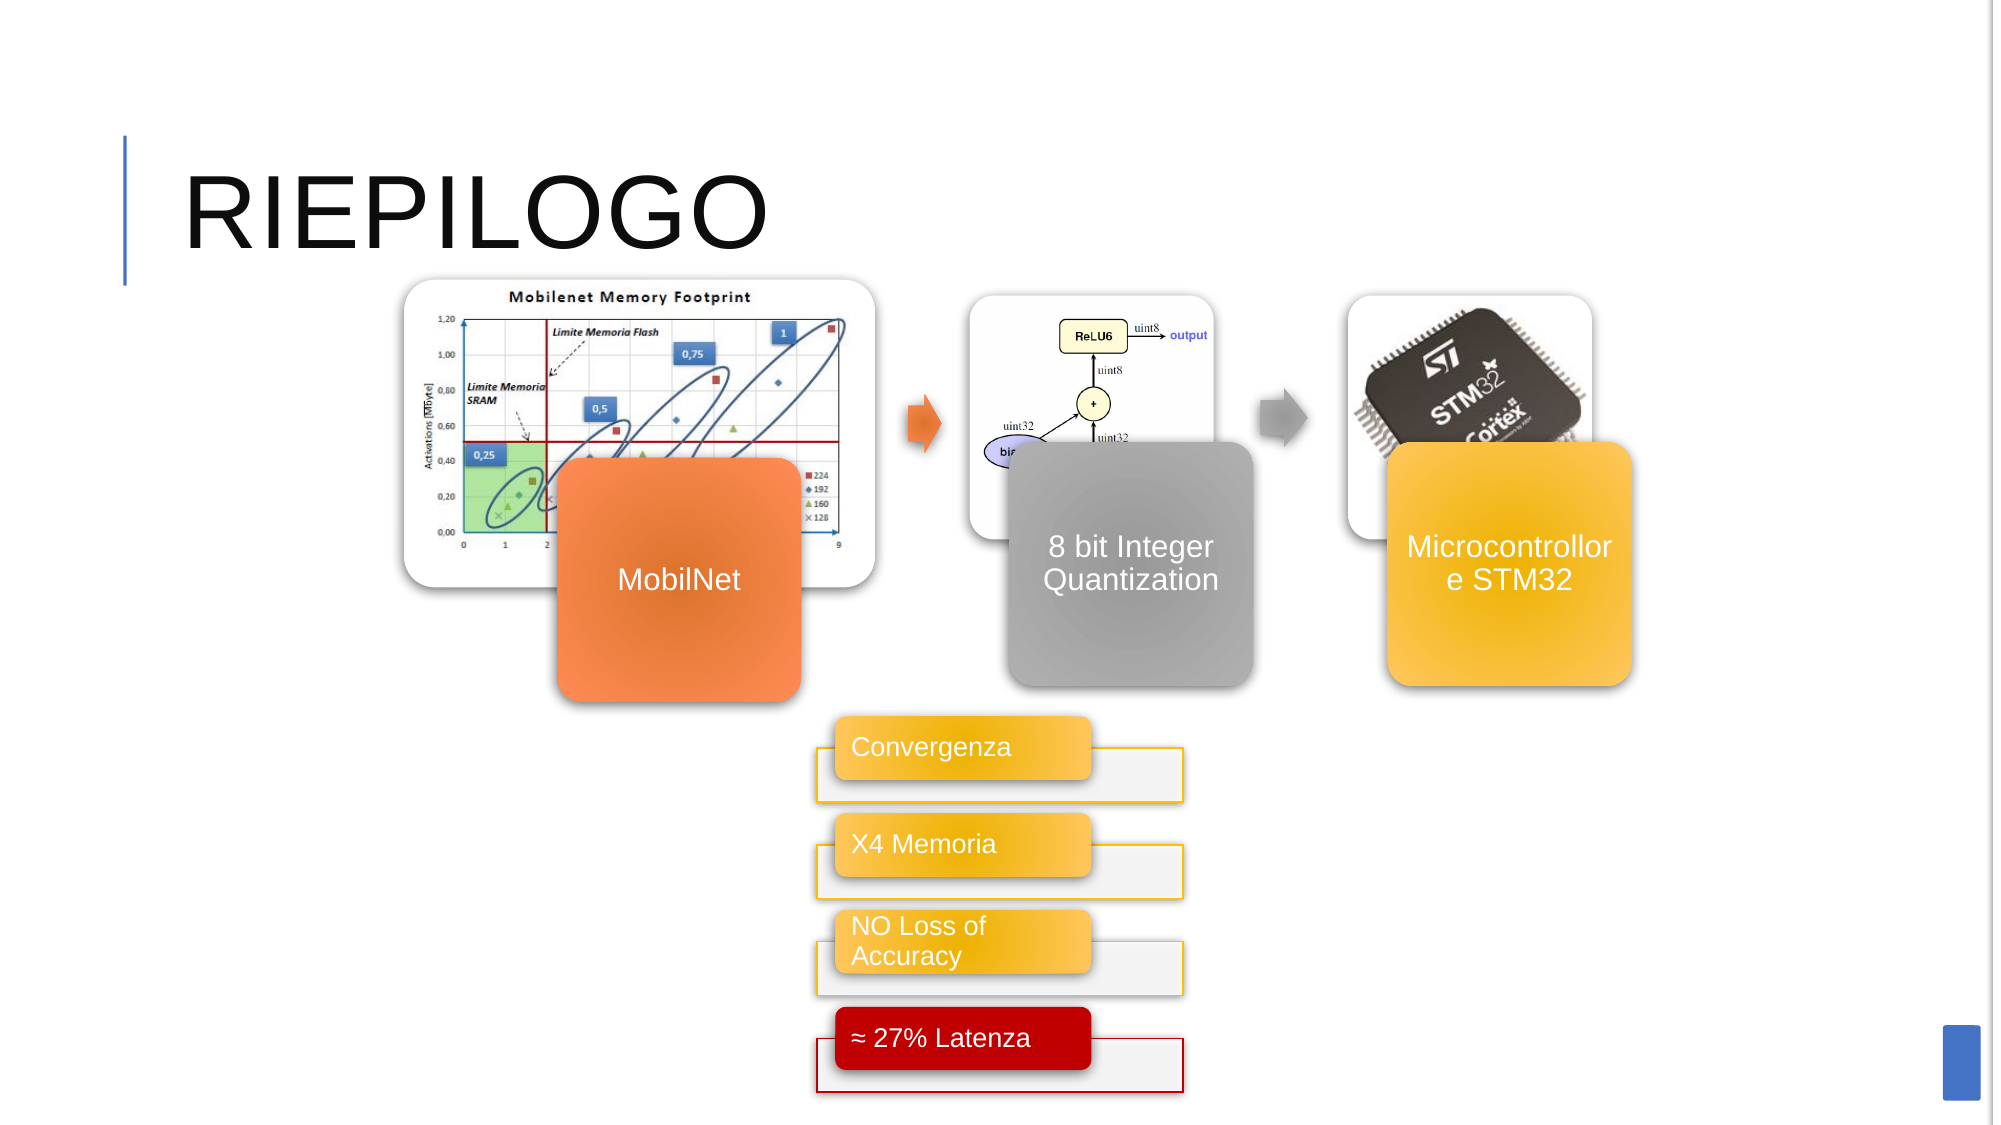

Riepilogo

8 bit Integer Quantization
Microcontrollore STM32
MobilNet
Convergenza
X4 Memoria
NO Loss of Accuracy
≈ 27% Latenza